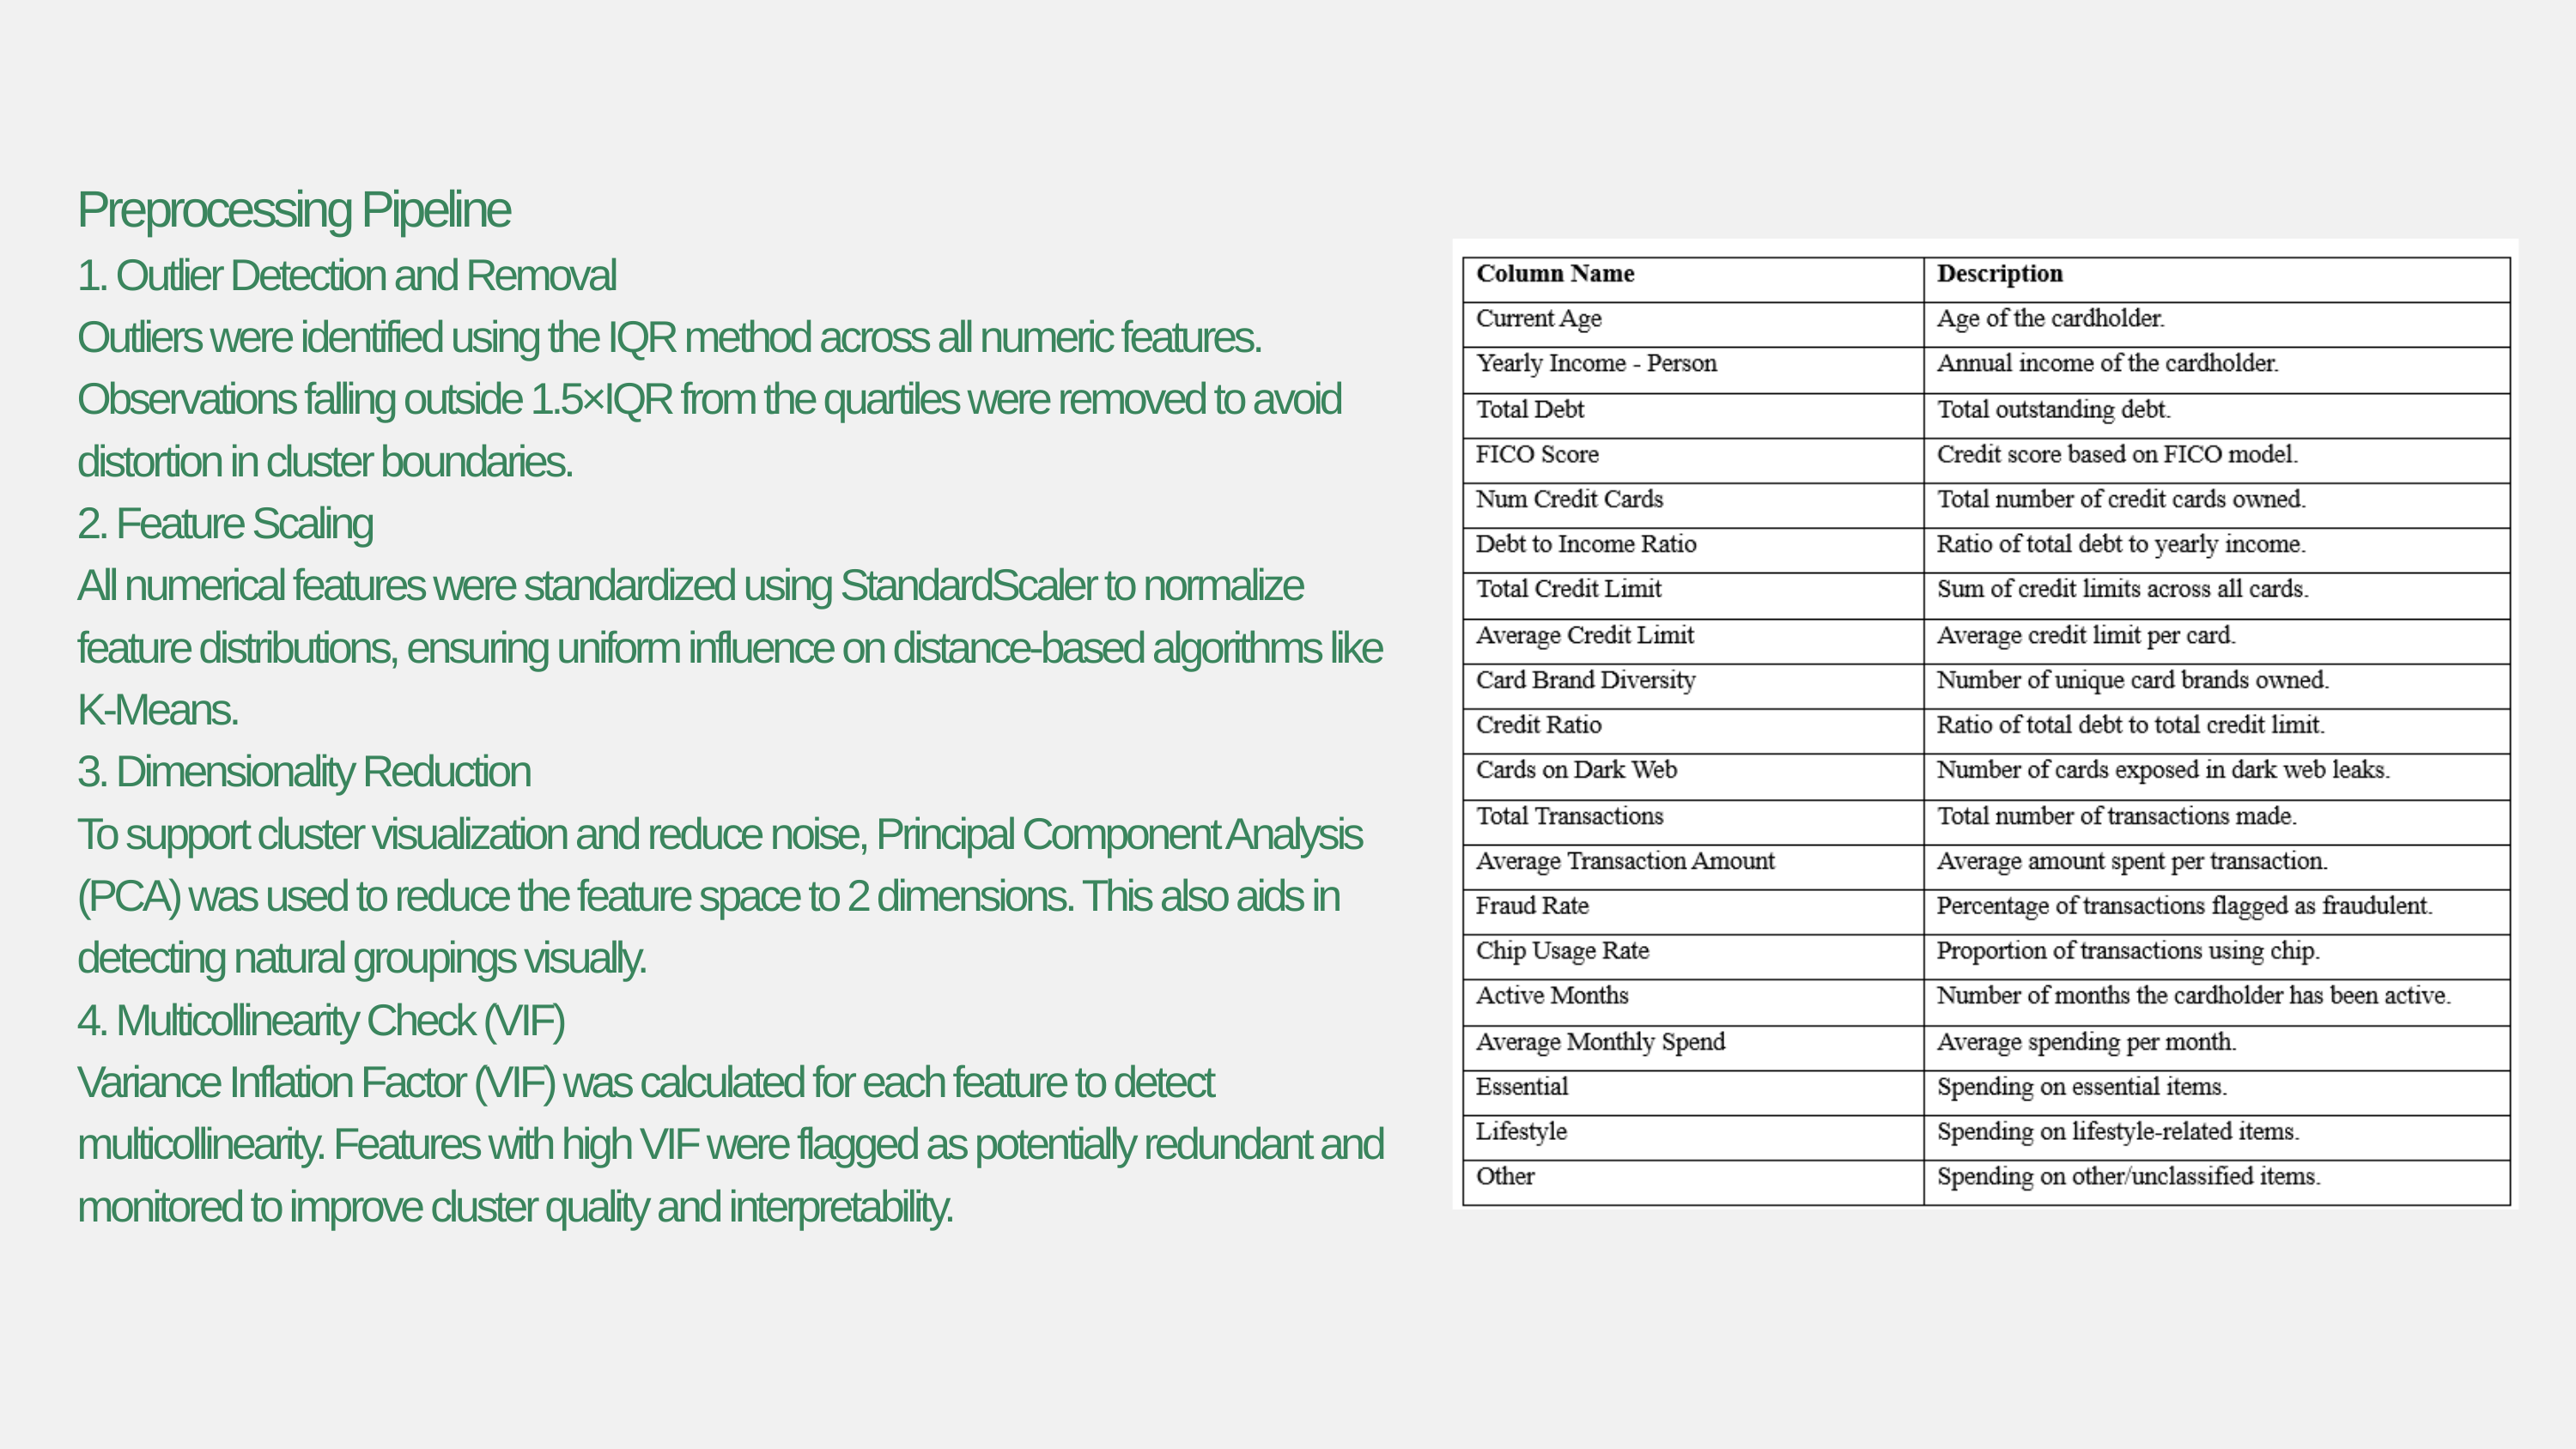

Preprocessing Pipeline
1. Outlier Detection and Removal
Outliers were identified using the IQR method across all numeric features. Observations falling outside 1.5×IQR from the quartiles were removed to avoid distortion in cluster boundaries.
2. Feature Scaling
All numerical features were standardized using StandardScaler to normalize feature distributions, ensuring uniform influence on distance-based algorithms like K-Means.
3. Dimensionality Reduction
To support cluster visualization and reduce noise, Principal Component Analysis (PCA) was used to reduce the feature space to 2 dimensions. This also aids in detecting natural groupings visually.
4. Multicollinearity Check (VIF)
Variance Inflation Factor (VIF) was calculated for each feature to detect multicollinearity. Features with high VIF were flagged as potentially redundant and monitored to improve cluster quality and interpretability.